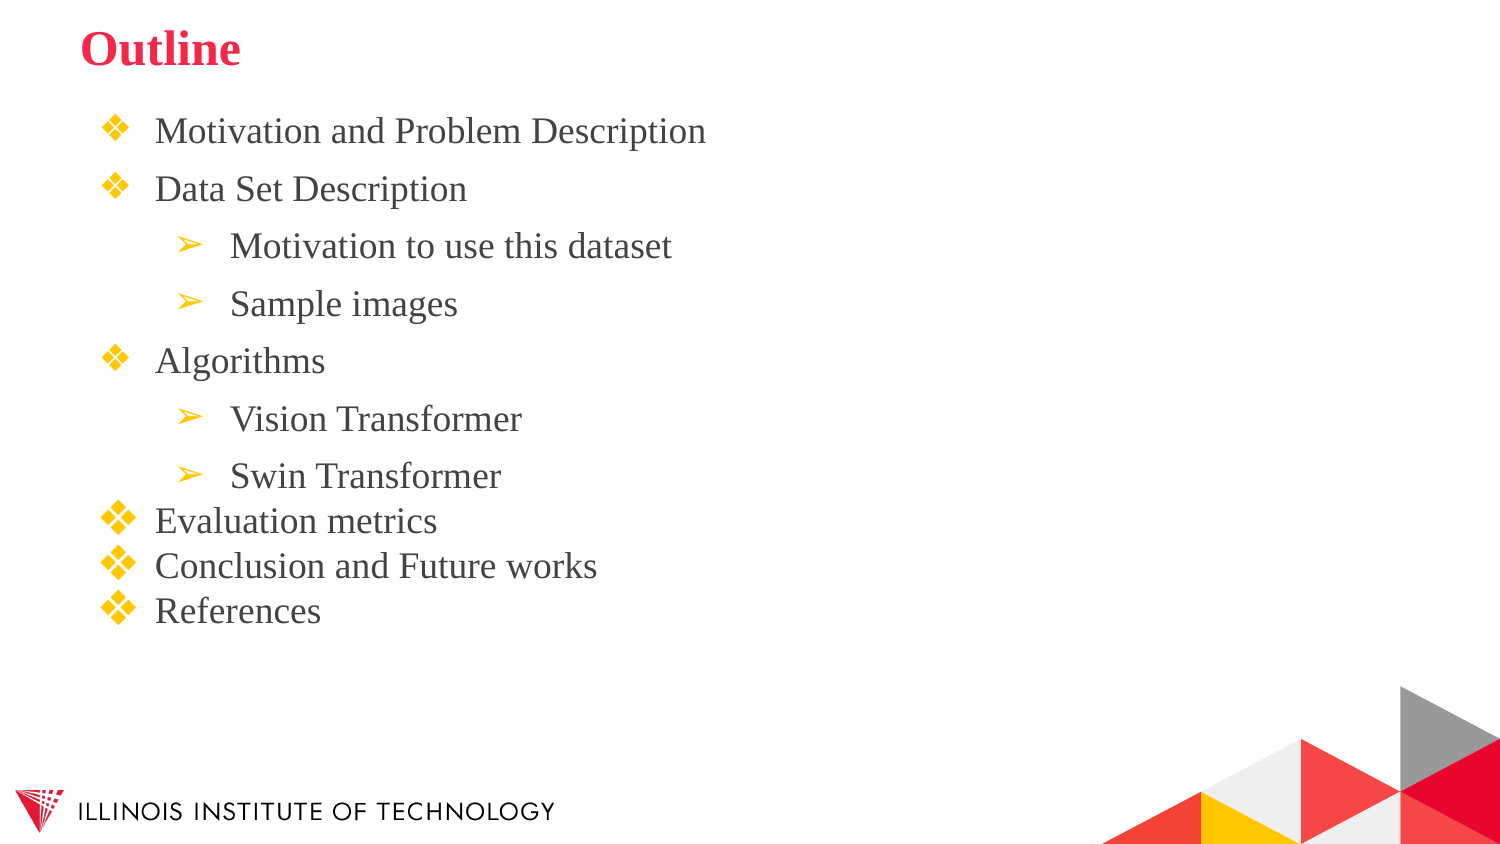

# Outline
Motivation and Problem Description
Data Set Description
Motivation to use this dataset
Sample images
Algorithms
Vision Transformer
Swin Transformer
Evaluation metrics
Conclusion and Future works
References